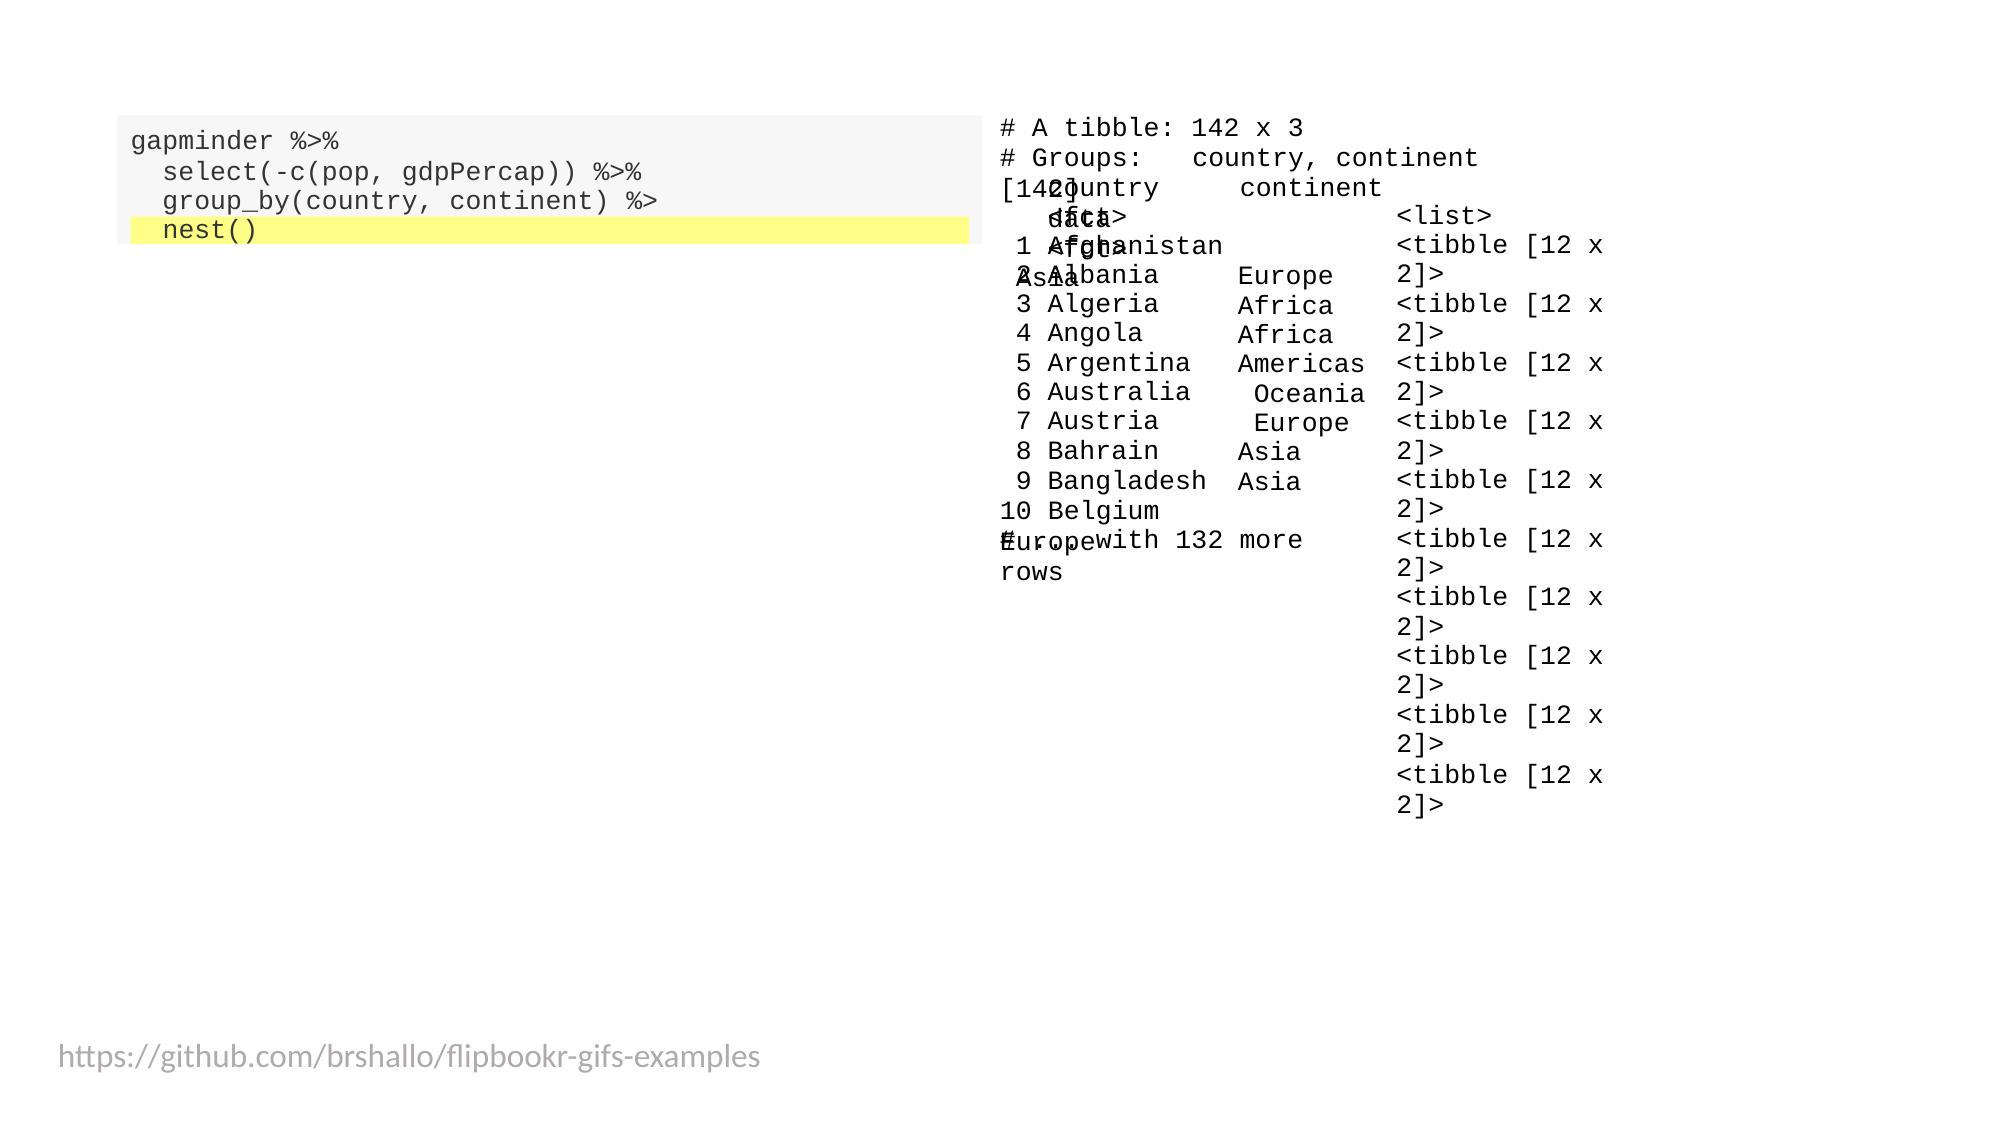

# A tibble: 142 x 3
# Groups:	country, continent [142]
gapminder %>%
select(-c(pop, gdpPercap)) %>%  group_by(country, continent) %>%
country	continent data
<fct>	<fct>
<list>
<tibble [12 x 2]>
<tibble [12 x 2]>
<tibble [12 x 2]>
<tibble [12 x 2]>
<tibble [12 x 2]>
<tibble [12 x 2]>
<tibble [12 x 2]>
<tibble [12 x 2]>
<tibble [12 x 2]>
<tibble [12 x 2]>
nest()
1 Afghanistan Asia
Albania
Algeria
Angola
Argentina
Australia
Austria
Bahrain
Bangladesh
Europe
Africa  Africa  Americas  Oceania  Europe  Asia  Asia
10 Belgium	Europe
# ... with 132 more rows
https://github.com/brshallo/flipbookr-gifs-examples